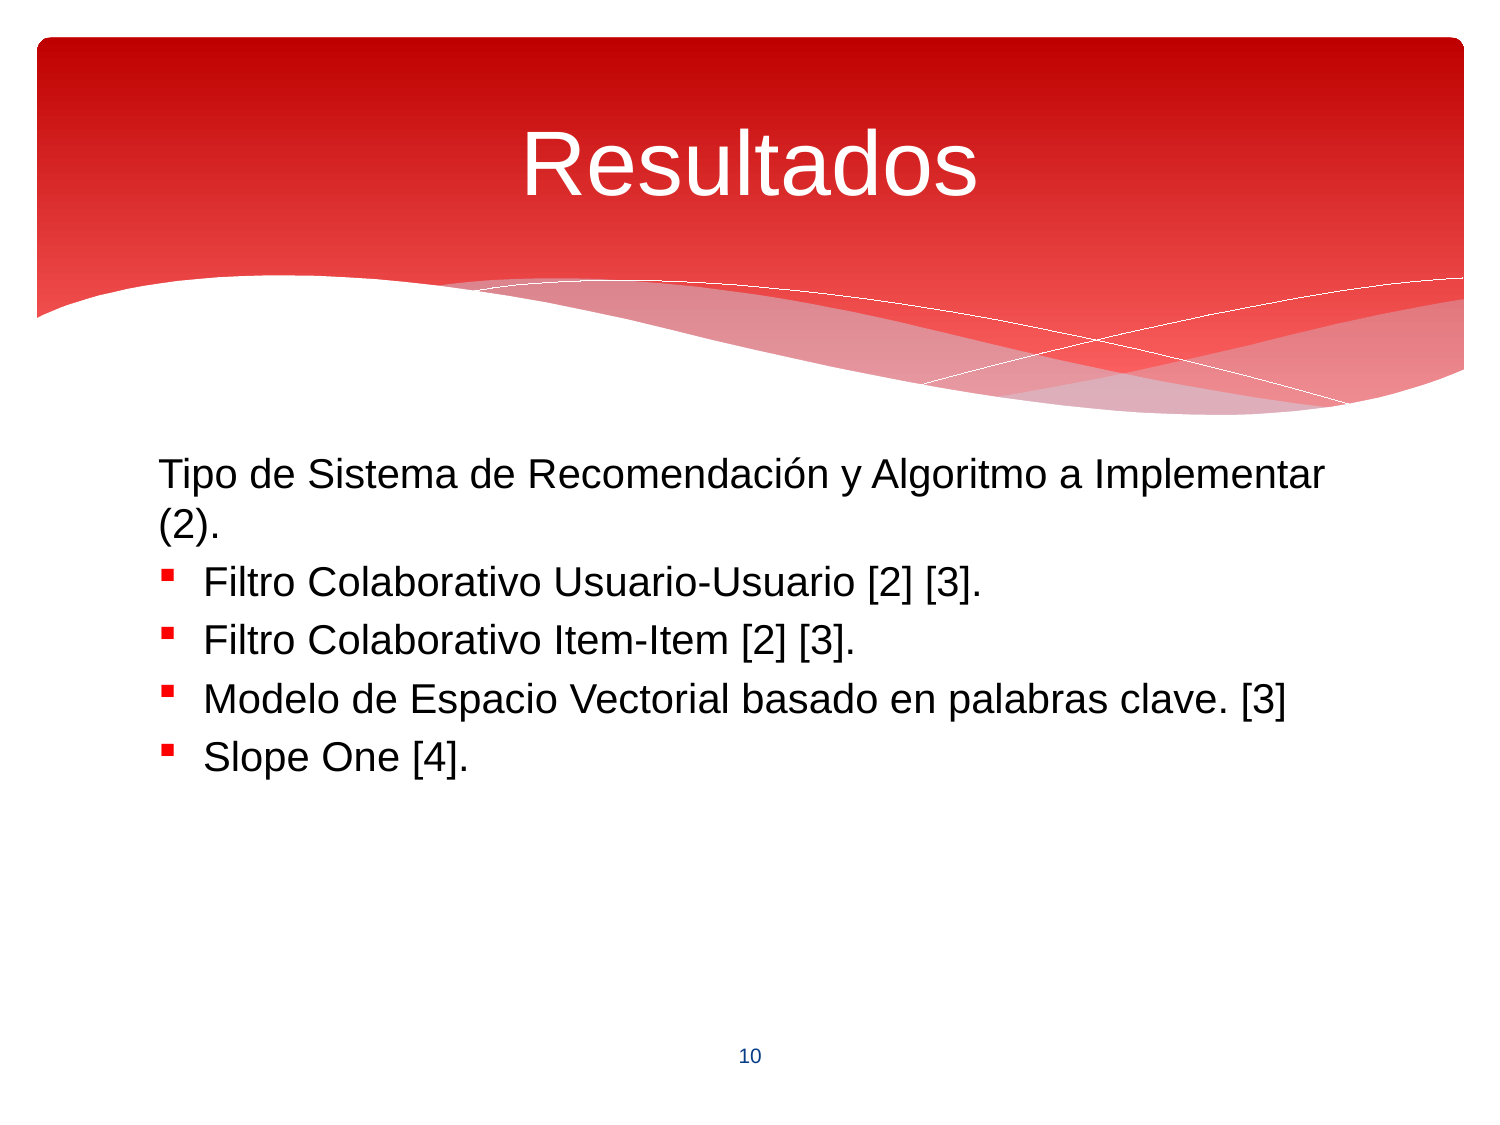

# Resultados
Tipo de Sistema de Recomendación y Algoritmo a Implementar (2).
Filtro Colaborativo Usuario-Usuario [2] [3].
Filtro Colaborativo Item-Item [2] [3].
Modelo de Espacio Vectorial basado en palabras clave. [3]
Slope One [4].
10